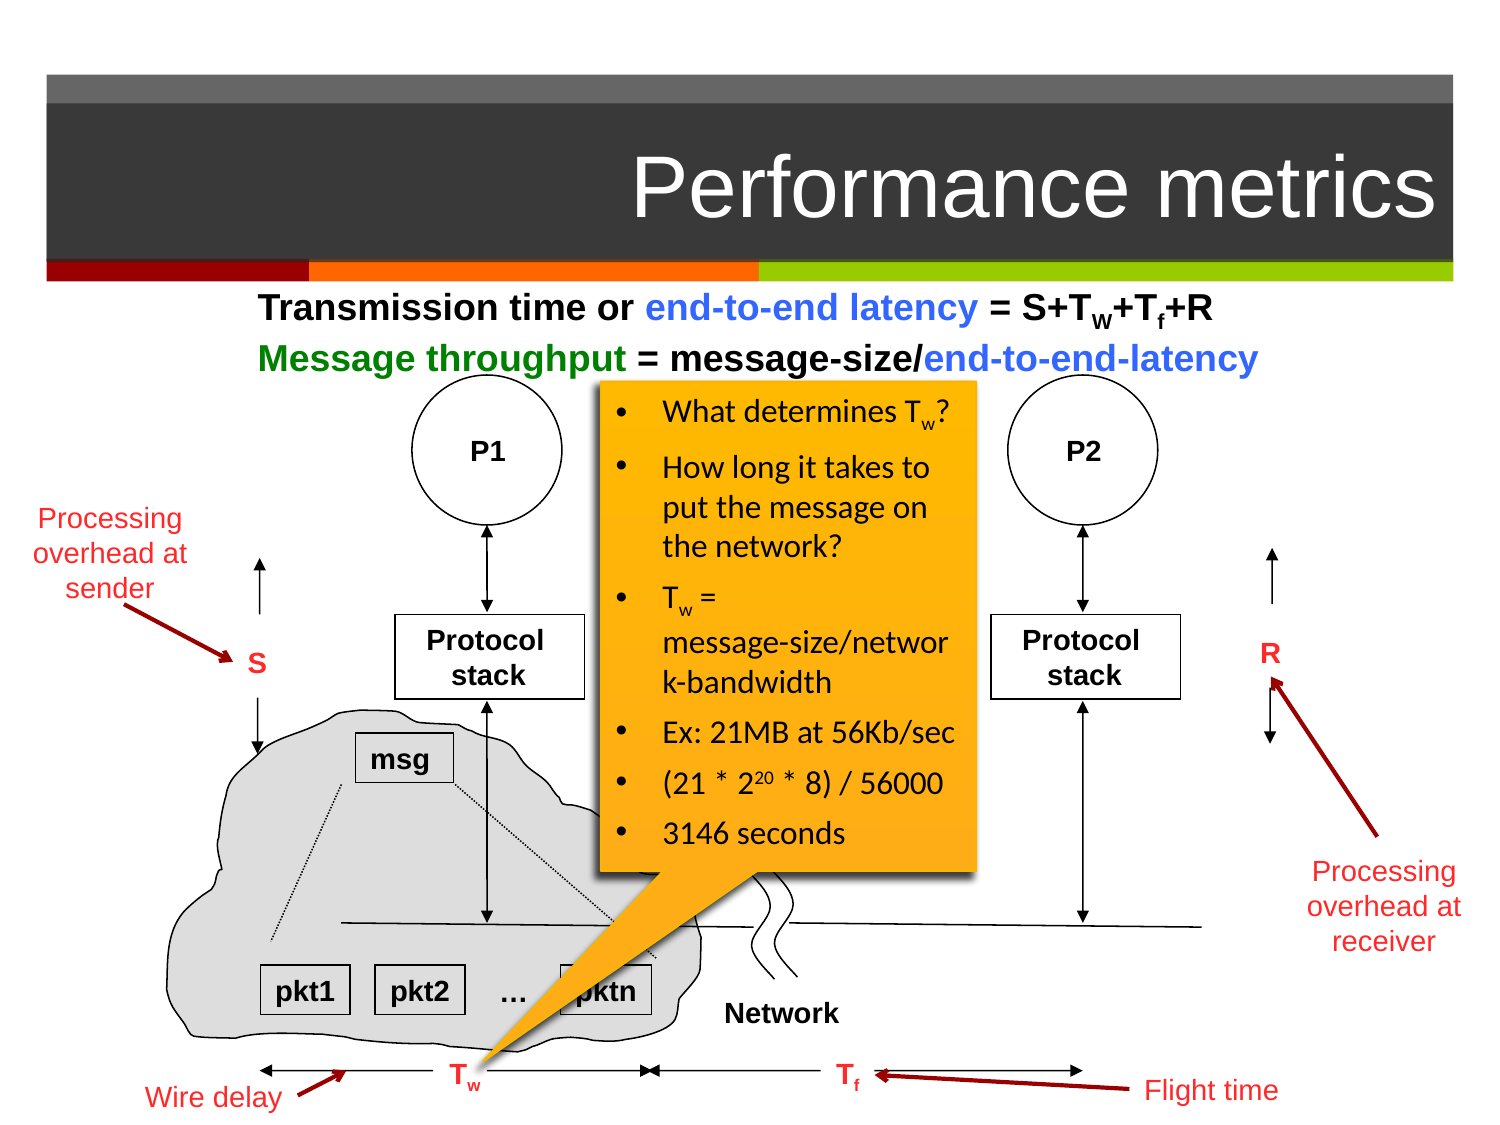

# Performance metrics
Transmission time or end-to-end latency = S+TW+Tf+R
Message throughput = message-size/end-to-end-latency

P1
P2

  Protocol
     stack
  Protocol
     stack
R
S

msg

pkt1
pkt2
pktn
…
Network
Tw
Tf

What determines Tw?
How long it takes to put the message on the network?
Tw = message-size/network-bandwidth
Ex: 21MB at 56Kb/sec
(21 * 220 * 8) / 56000
3146 seconds
Processing overhead at sender
Processing overhead at receiver
Flight time
Wire delay